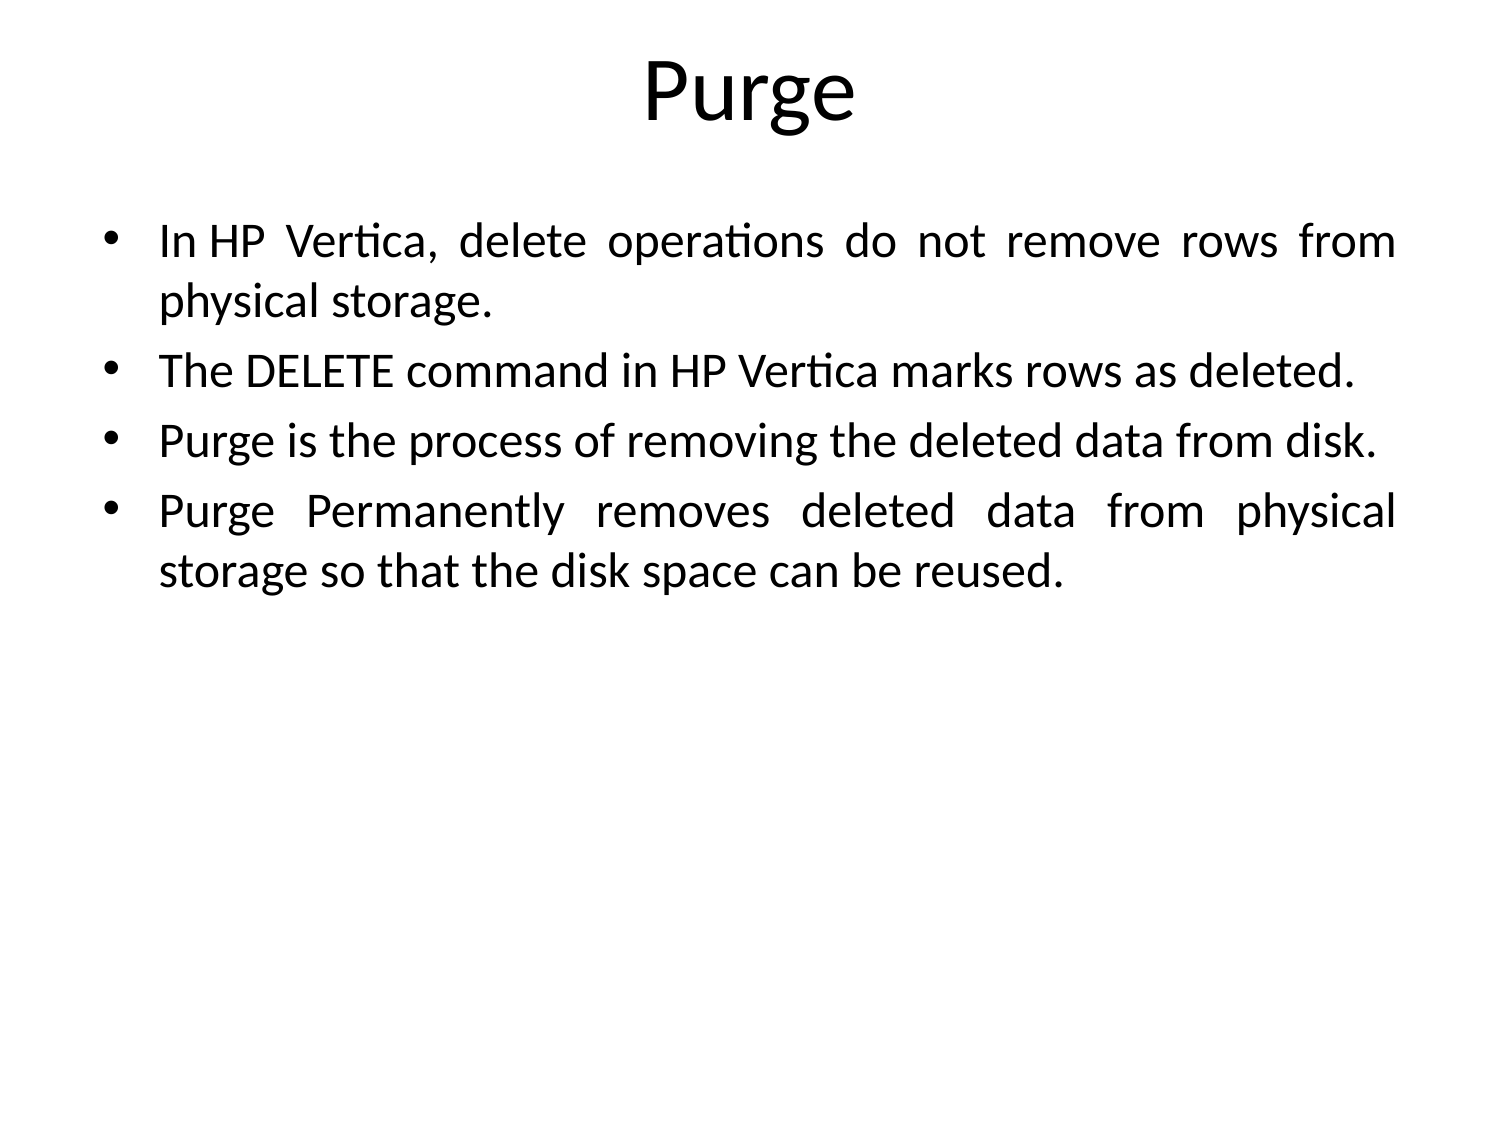

# Purge
In HP Vertica, delete operations do not remove rows from physical storage.
The DELETE command in HP Vertica marks rows as deleted.
Purge is the process of removing the deleted data from disk.
Purge Permanently removes deleted data from physical storage so that the disk space can be reused.